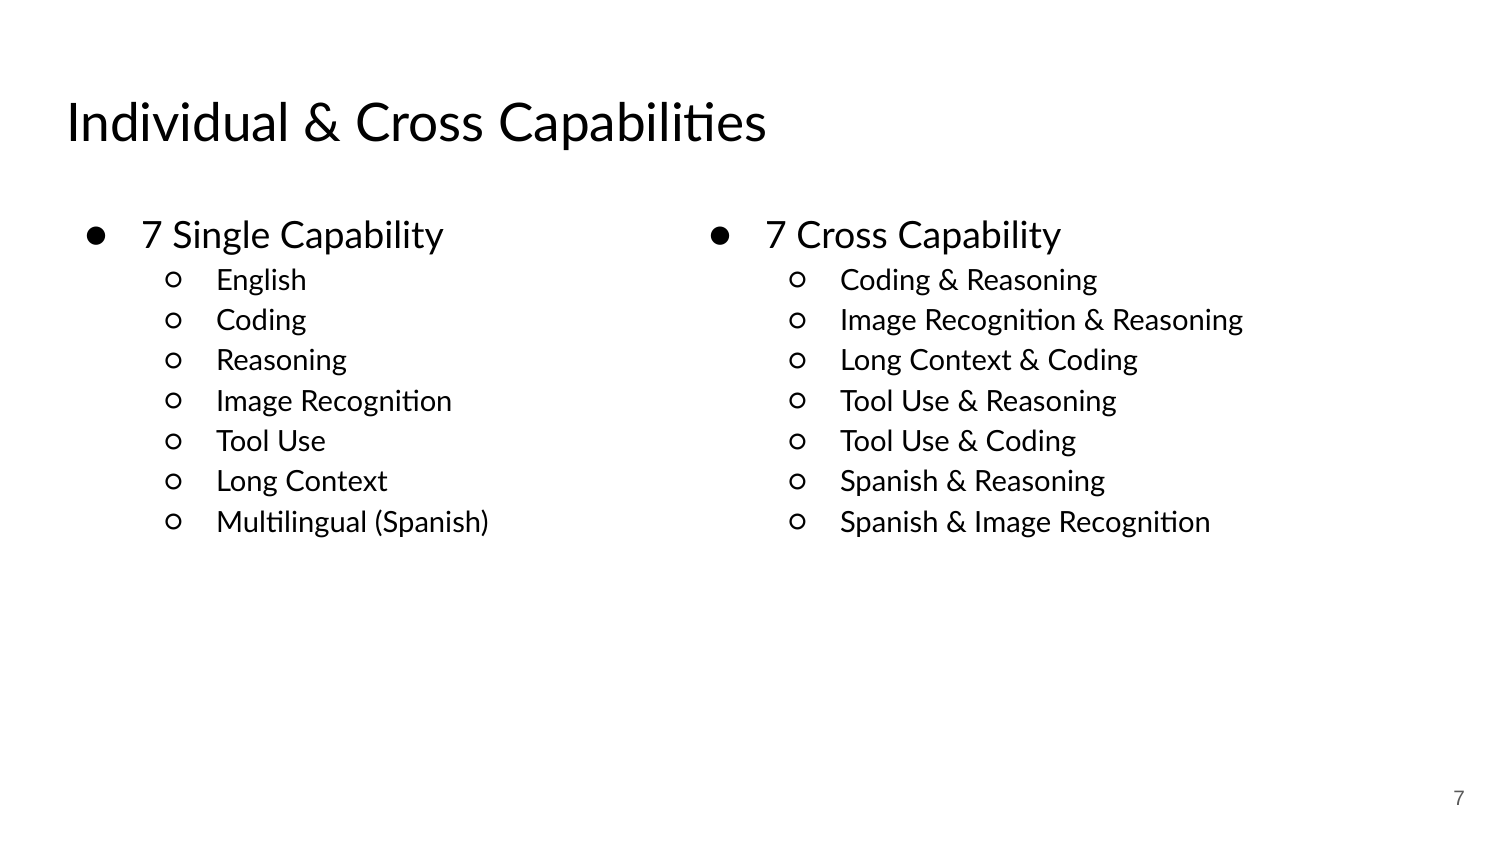

# Individual & Cross Capabilities

7 Single Capability
English
Coding
Reasoning
Image Recognition
Tool Use
Long Context
Multilingual (Spanish)
7 Cross Capability
Coding & Reasoning
Image Recognition & Reasoning
Long Context & Coding
Tool Use & Reasoning
Tool Use & Coding
Spanish & Reasoning
Spanish & Image Recognition
7